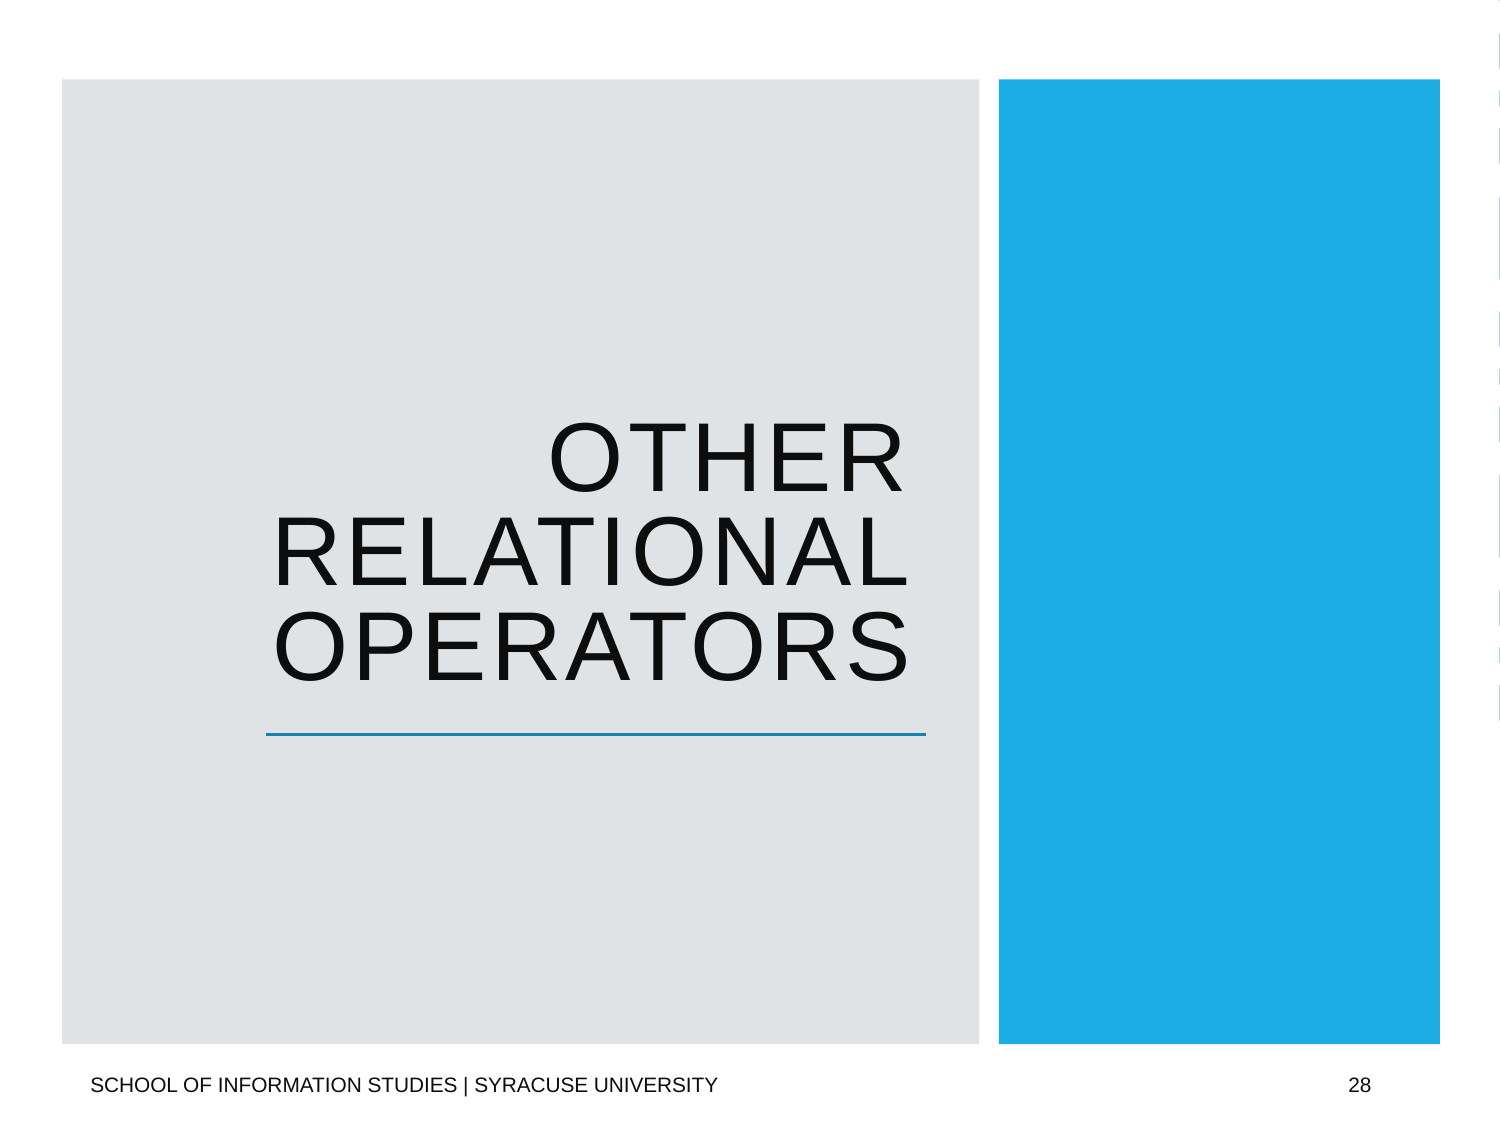

# Other Relational Operators
School of Information Studies | Syracuse University
28